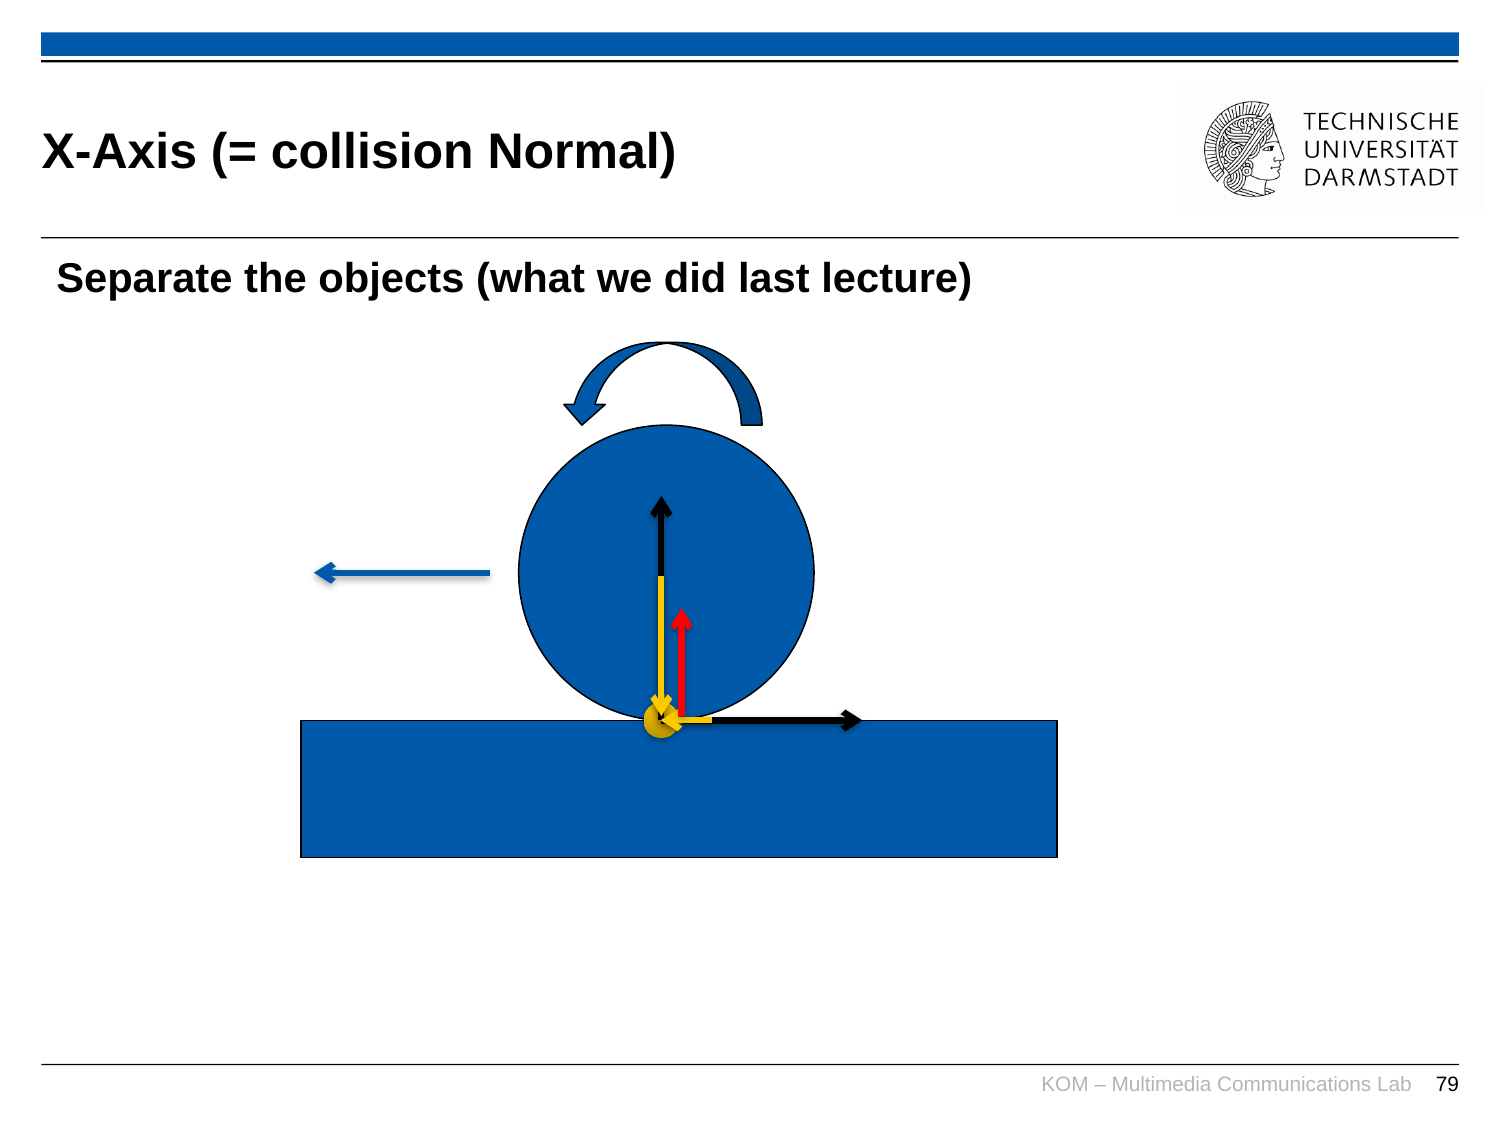

# X-Axis (= collision Normal)
Separate the objects (what we did last lecture)